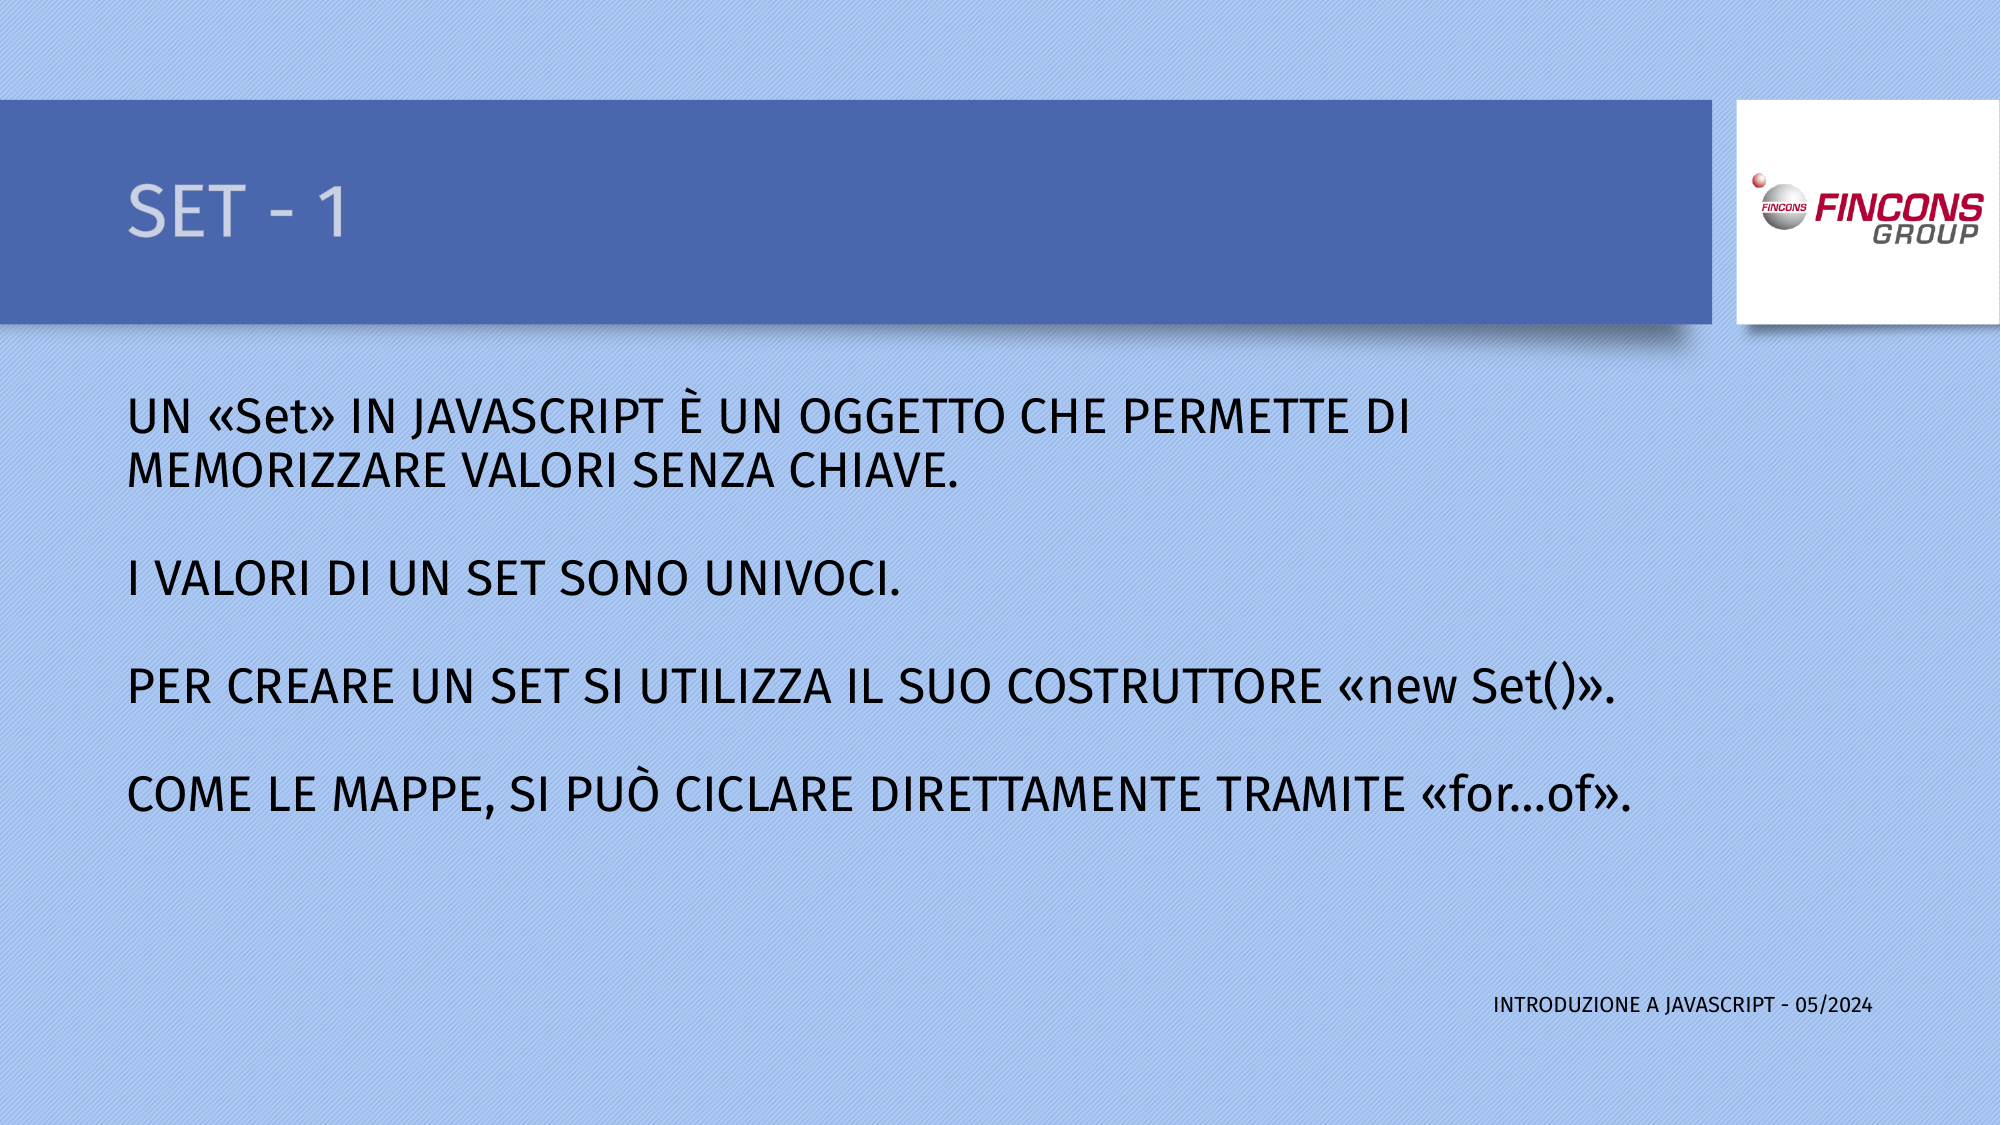

# SET - 1
UN «Set» IN JAVASCRIPT È UN OGGETTO CHE PERMETTE DI MEMORIZZARE VALORI SENZA CHIAVE.
I VALORI DI UN SET SONO UNIVOCI.
PER CREARE UN SET SI UTILIZZA IL SUO COSTRUTTORE «new Set()».
COME LE MAPPE, SI PUÒ CICLARE DIRETTAMENTE TRAMITE «for…of».
INTRODUZIONE A JAVASCRIPT - 05/2024